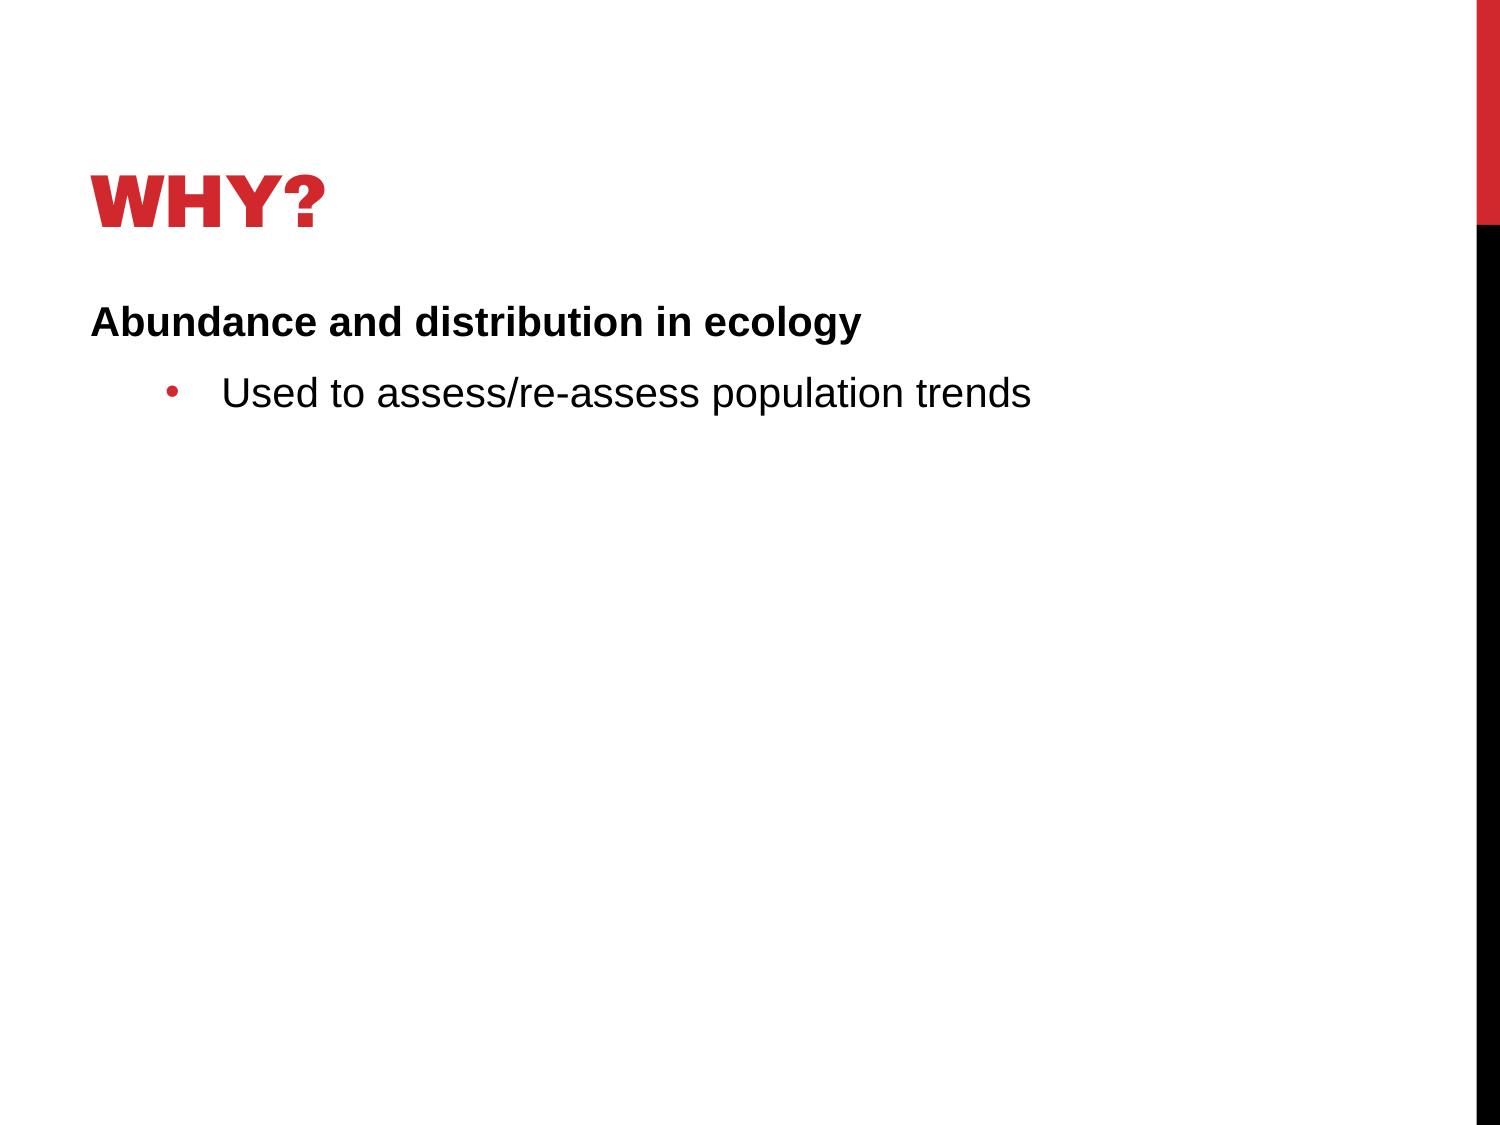

# Why?
Abundance and distribution in ecology
Used to assess/re-assess population trends